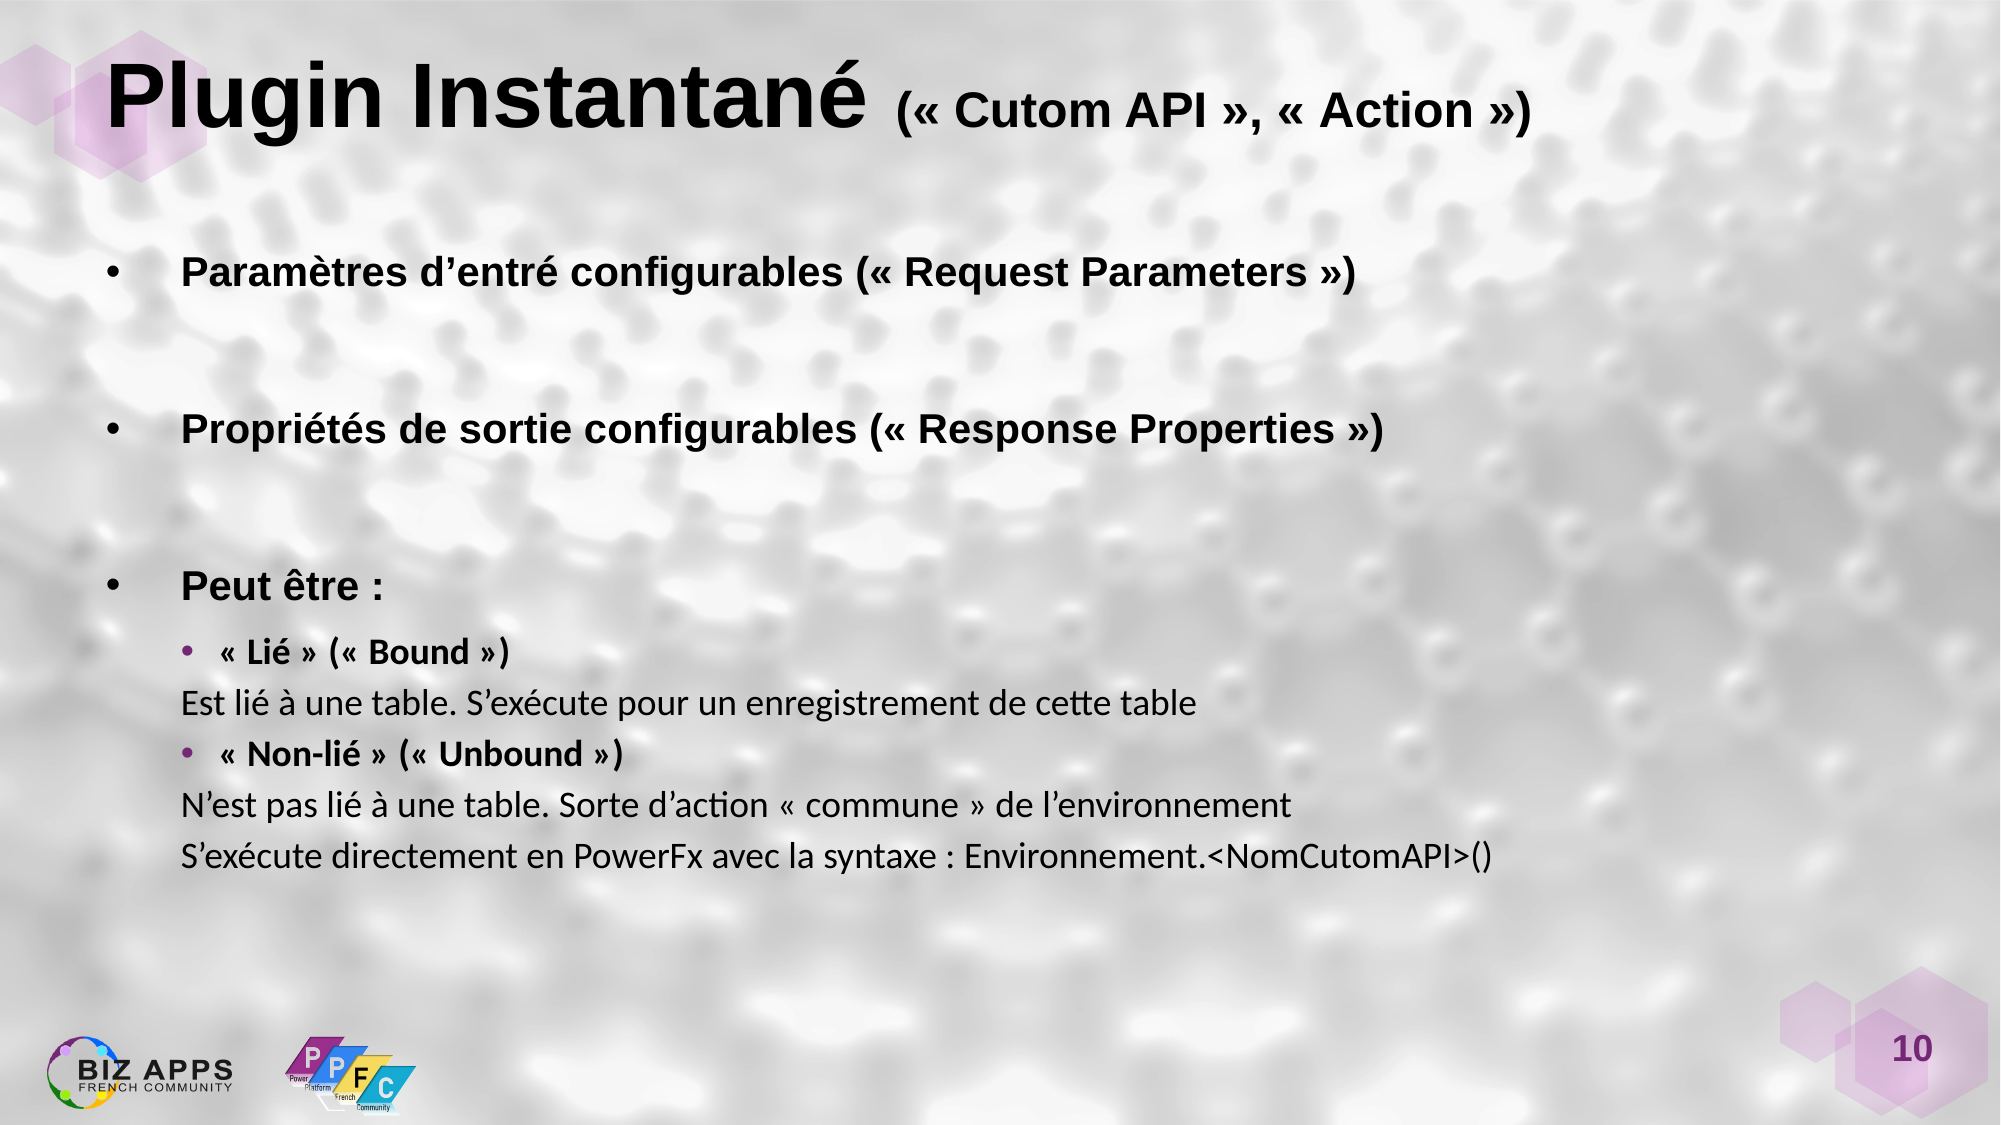

# Plugin Instantané (« Cutom API », « Action »)
Paramètres d’entré configurables (« Request Parameters »)

Propriétés de sortie configurables (« Response Properties »)

Peut être :
« Lié » (« Bound »)
Est lié à une table. S’exécute pour un enregistrement de cette table
« Non-lié » (« Unbound »)
N’est pas lié à une table. Sorte d’action « commune » de l’environnement
S’exécute directement en PowerFx avec la syntaxe : Environnement.<NomCutomAPI>()

10